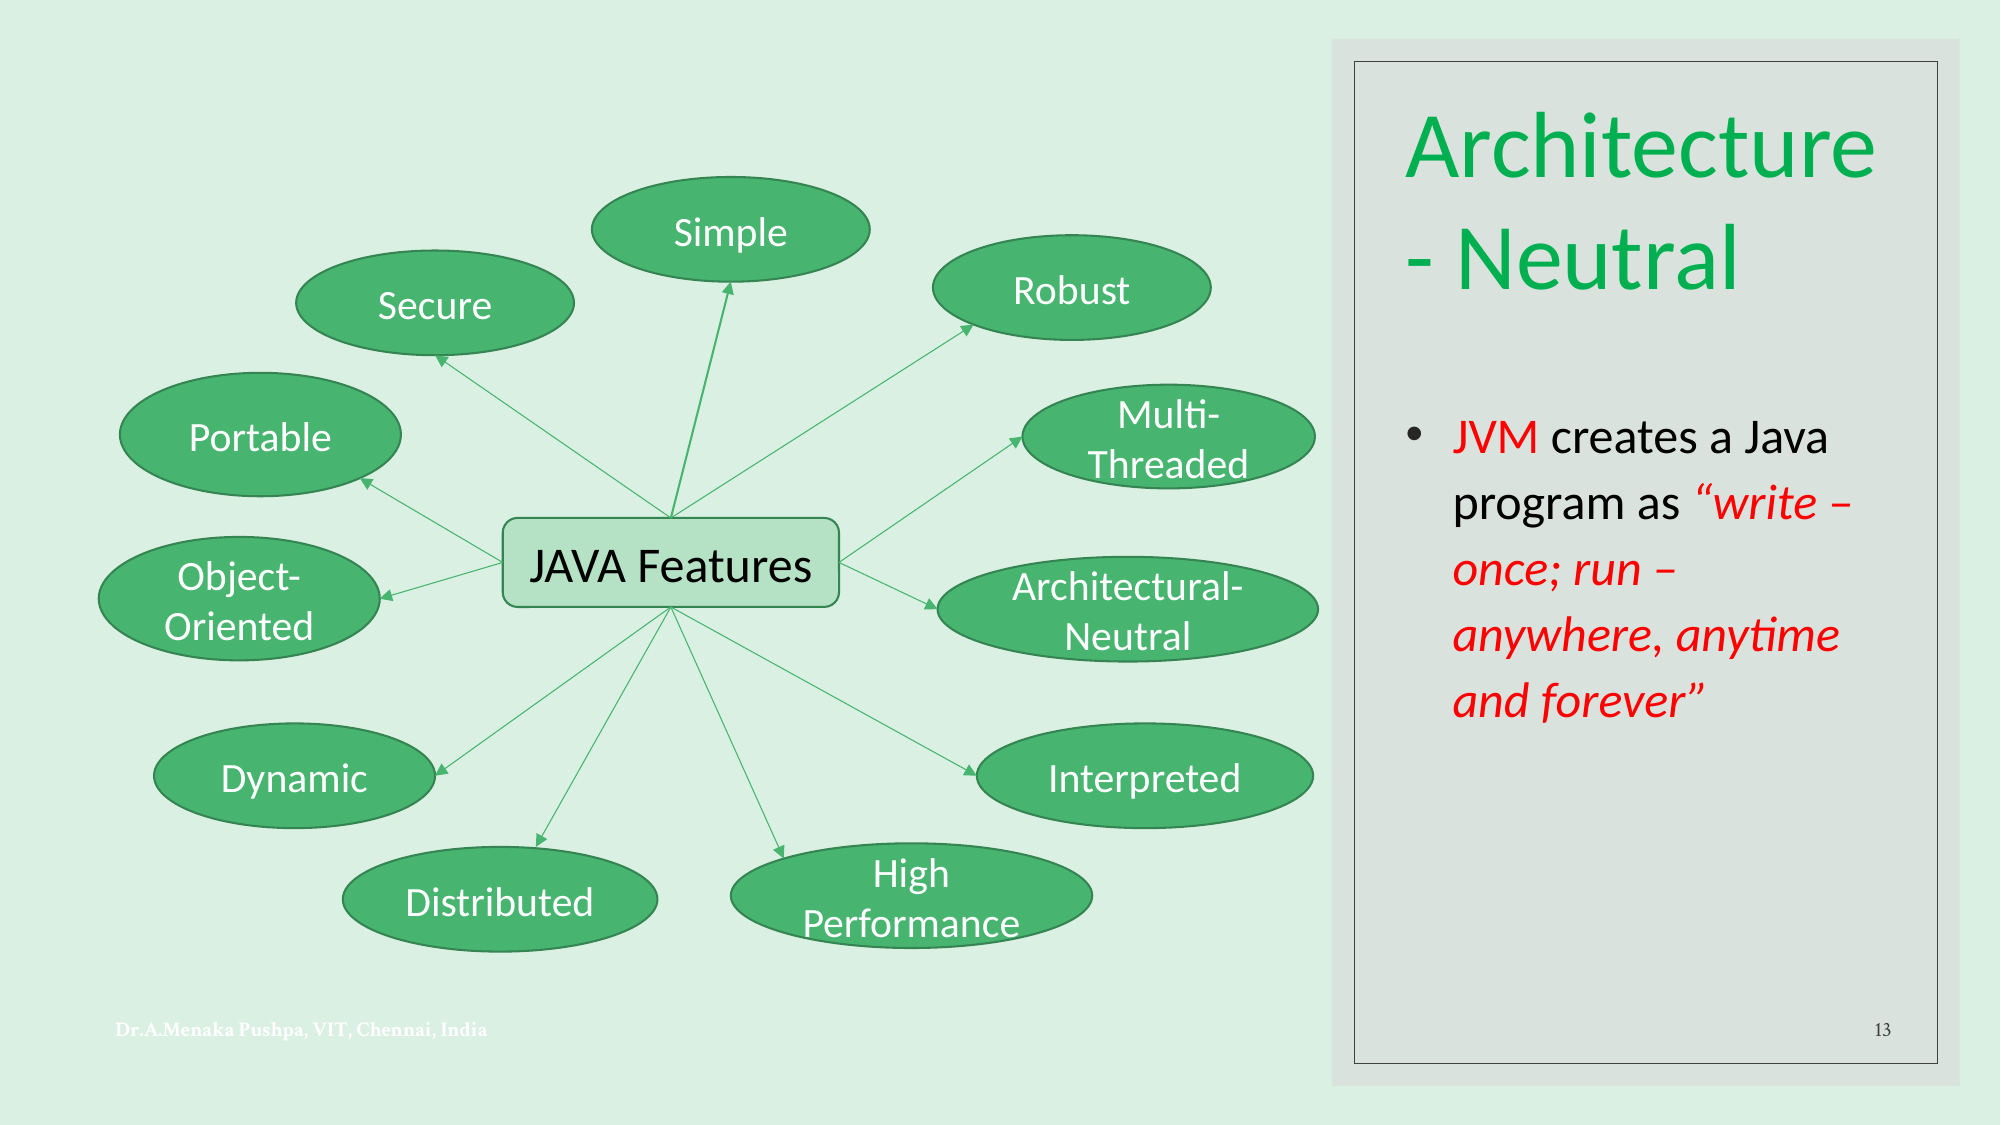

# Architecture - Neutral
Simple
Robust
Secure
Portable
Multi-Threaded
JAVA Features
Object-Oriented
Architectural-Neutral
Dynamic
Interpreted
High Performance
Distributed

JVM creates a Java program as “write – once; run – anywhere, anytime and forever”

Dr.A.Menaka Pushpa, VIT, Chennai, India
13